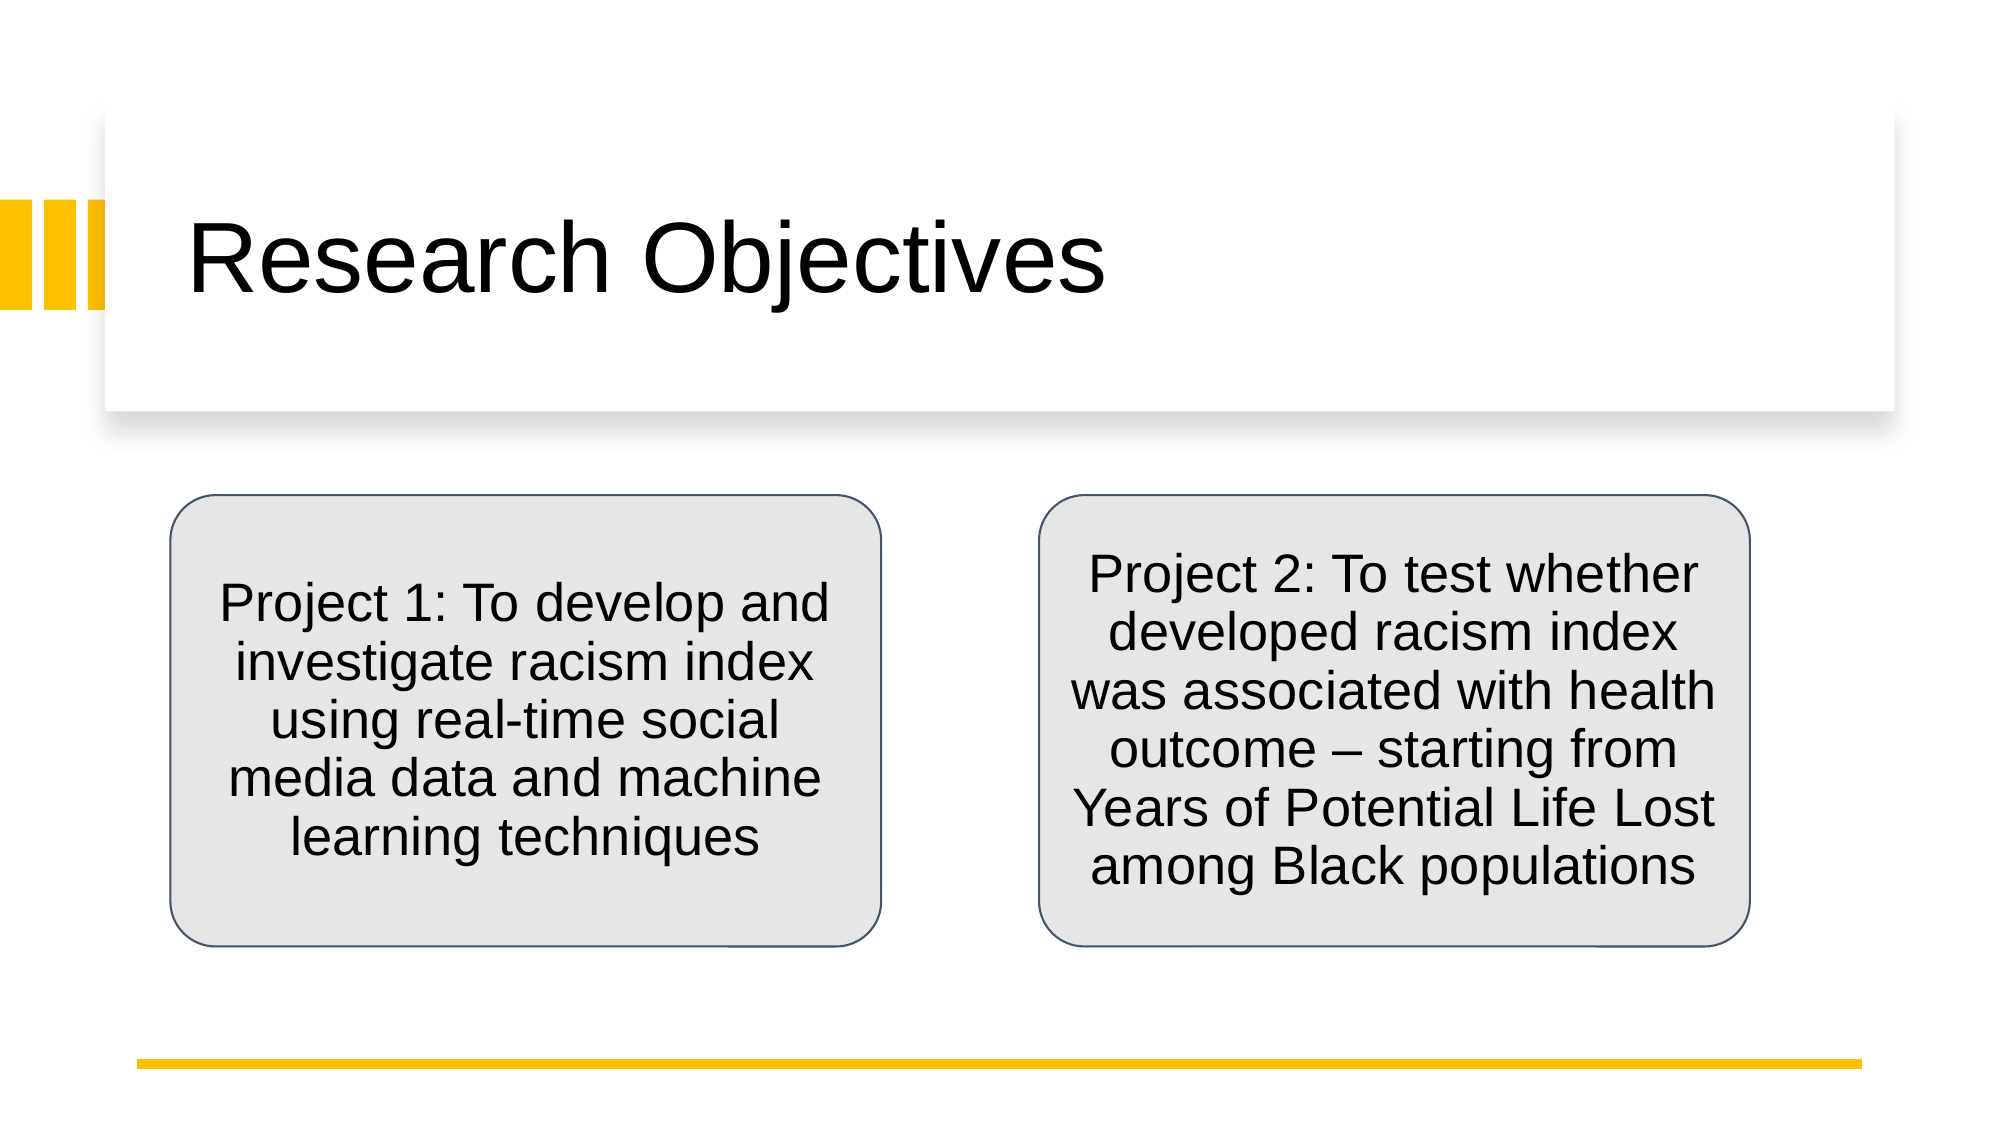

# Research Objectives

Project 1: To develop and investigate racism index using real-time social media data and machine learning techniques

Project 2: To test whether developed racism index was associated with health outcome – starting from Years of Potential Life Lost among Black populations